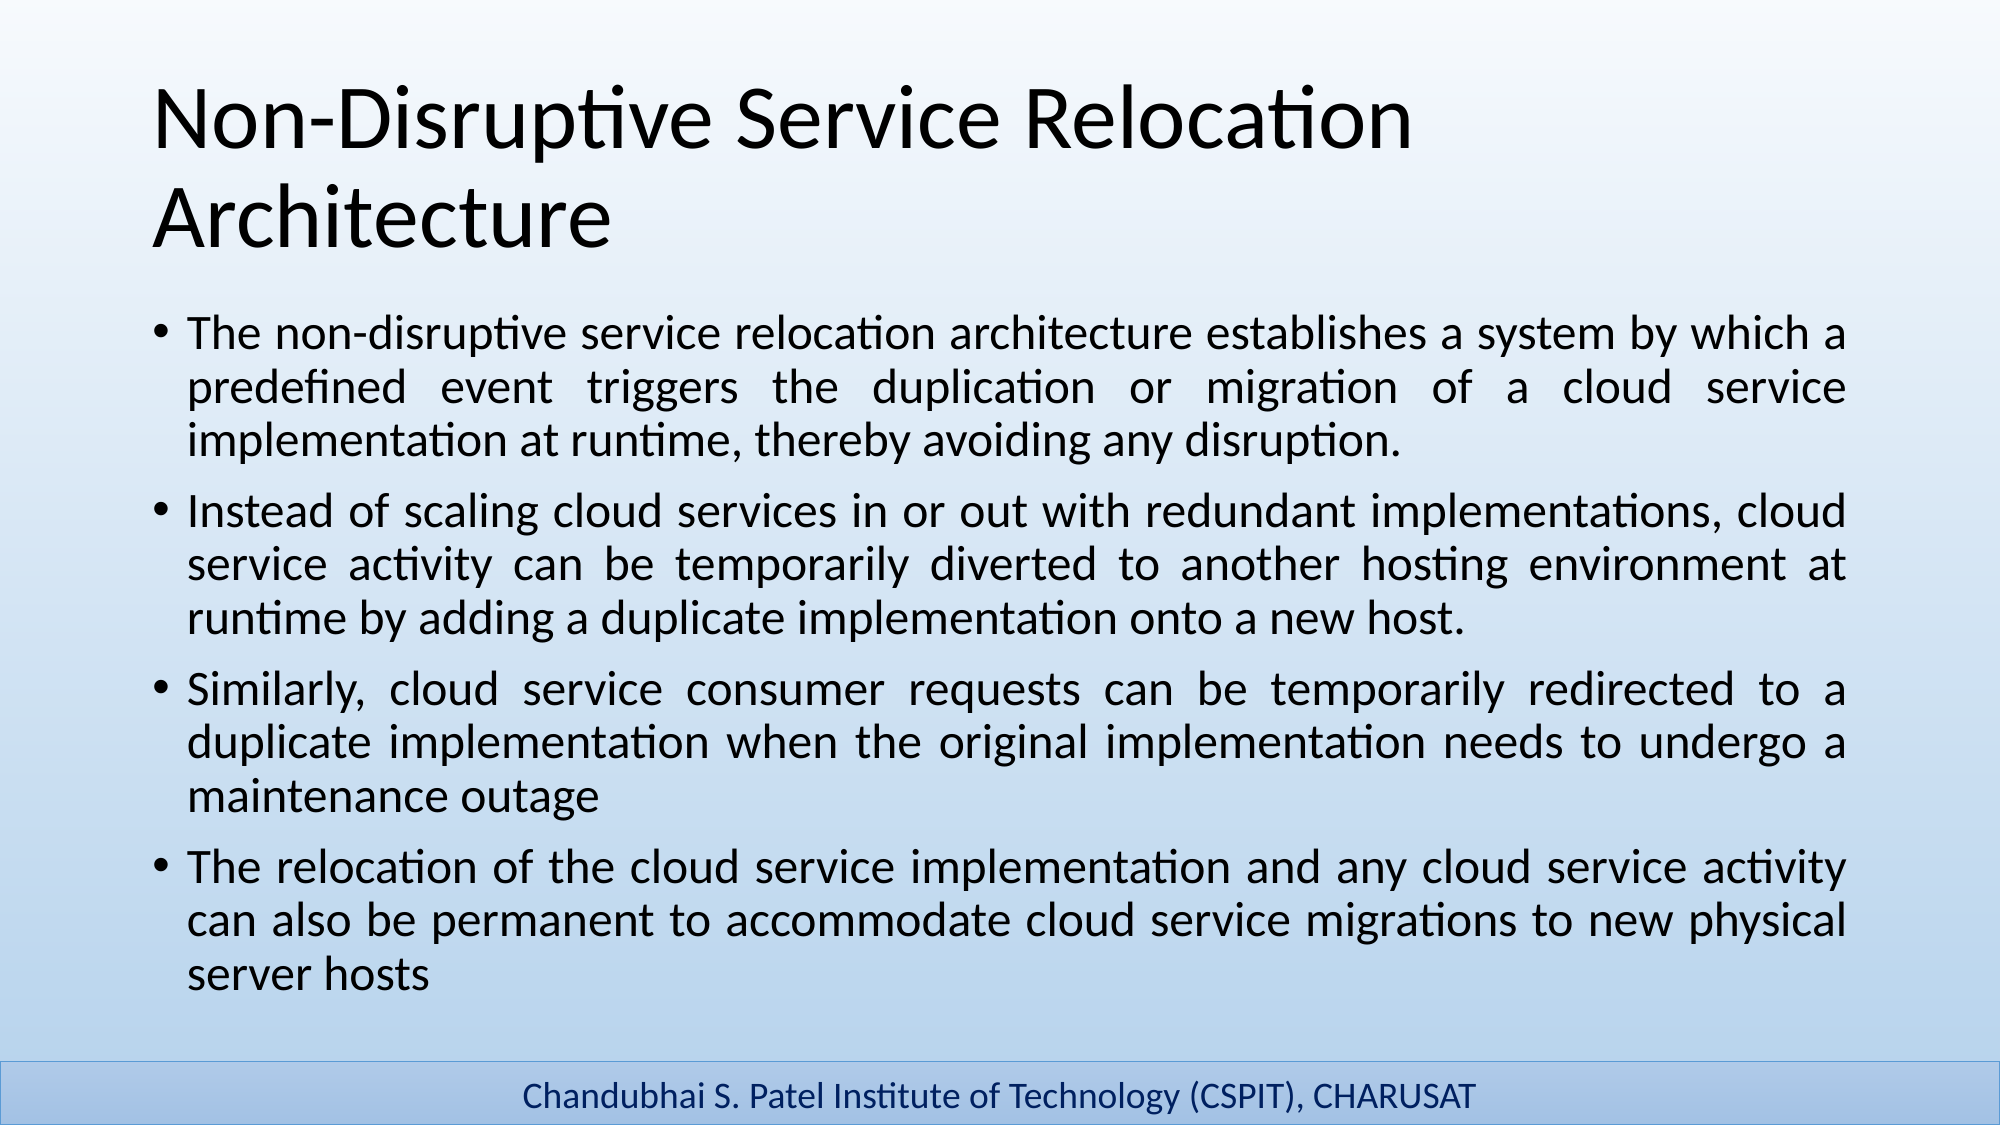

# Non-Disruptive Service Relocation Architecture
The non-disruptive service relocation architecture establishes a system by which a predefined event triggers the duplication or migration of a cloud service implementation at runtime, thereby avoiding any disruption.
Instead of scaling cloud services in or out with redundant implementations, cloud service activity can be temporarily diverted to another hosting environment at runtime by adding a duplicate implementation onto a new host.
Similarly, cloud service consumer requests can be temporarily redirected to a duplicate implementation when the original implementation needs to undergo a maintenance outage
The relocation of the cloud service implementation and any cloud service activity can also be permanent to accommodate cloud service migrations to new physical server hosts